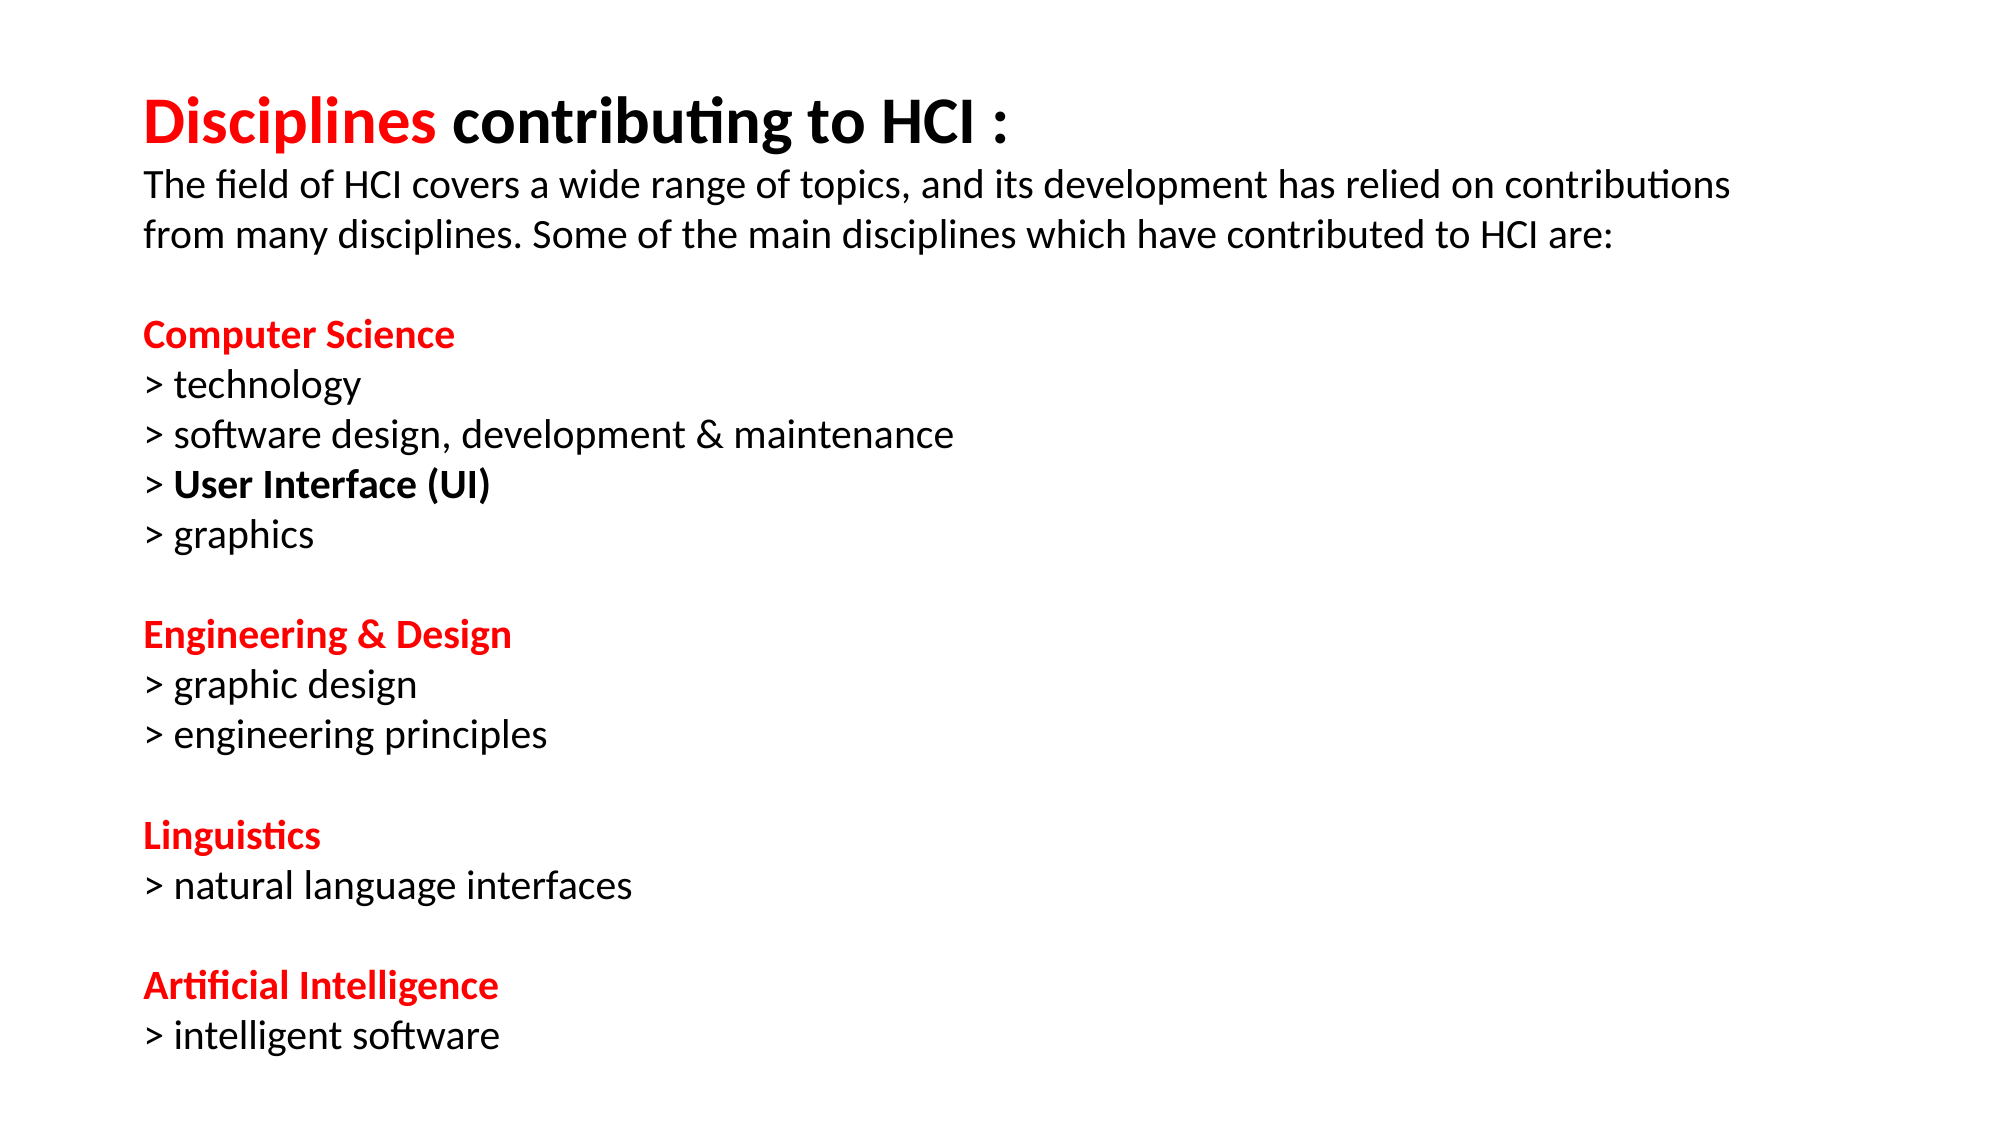

Disciplines contributing to HCI :
The field of HCI covers a wide range of topics, and its development has relied on contributions
from many disciplines. Some of the main disciplines which have contributed to HCI are:

Computer Science
> technology
> software design, development & maintenance
> User Interface (UI)
> graphics

Engineering & Design
> graphic design
> engineering principles

Linguistics
> natural language interfaces

Artificial Intelligence
> intelligent software